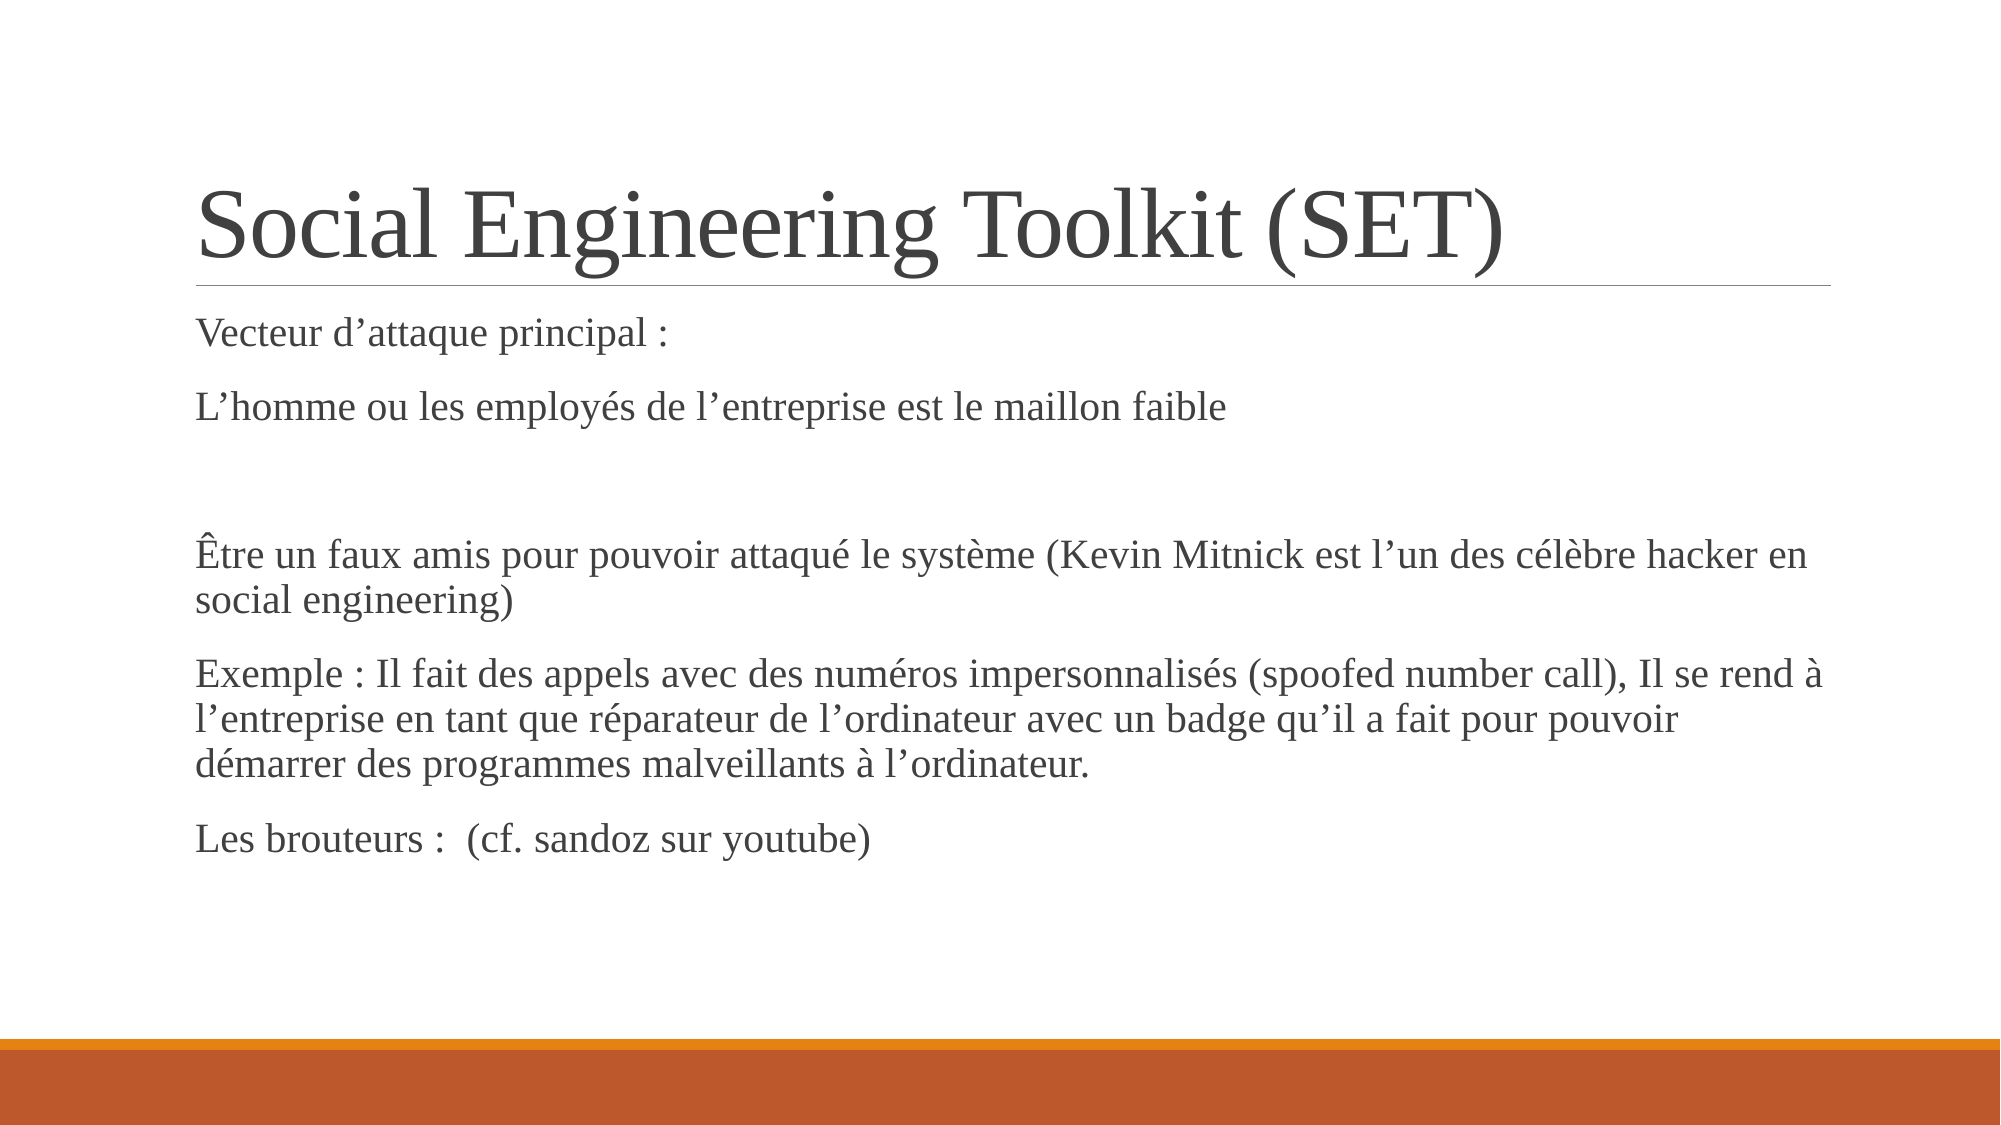

# Social Engineering Toolkit (SET)
Vecteur d’attaque principal :
L’homme ou les employés de l’entreprise est le maillon faible

Être un faux amis pour pouvoir attaqué le système (Kevin Mitnick est l’un des célèbre hacker en social engineering)
Exemple : Il fait des appels avec des numéros impersonnalisés (spoofed number call), Il se rend à l’entreprise en tant que réparateur de l’ordinateur avec un badge qu’il a fait pour pouvoir démarrer des programmes malveillants à l’ordinateur.
Les brouteurs :  (cf. sandoz sur youtube)